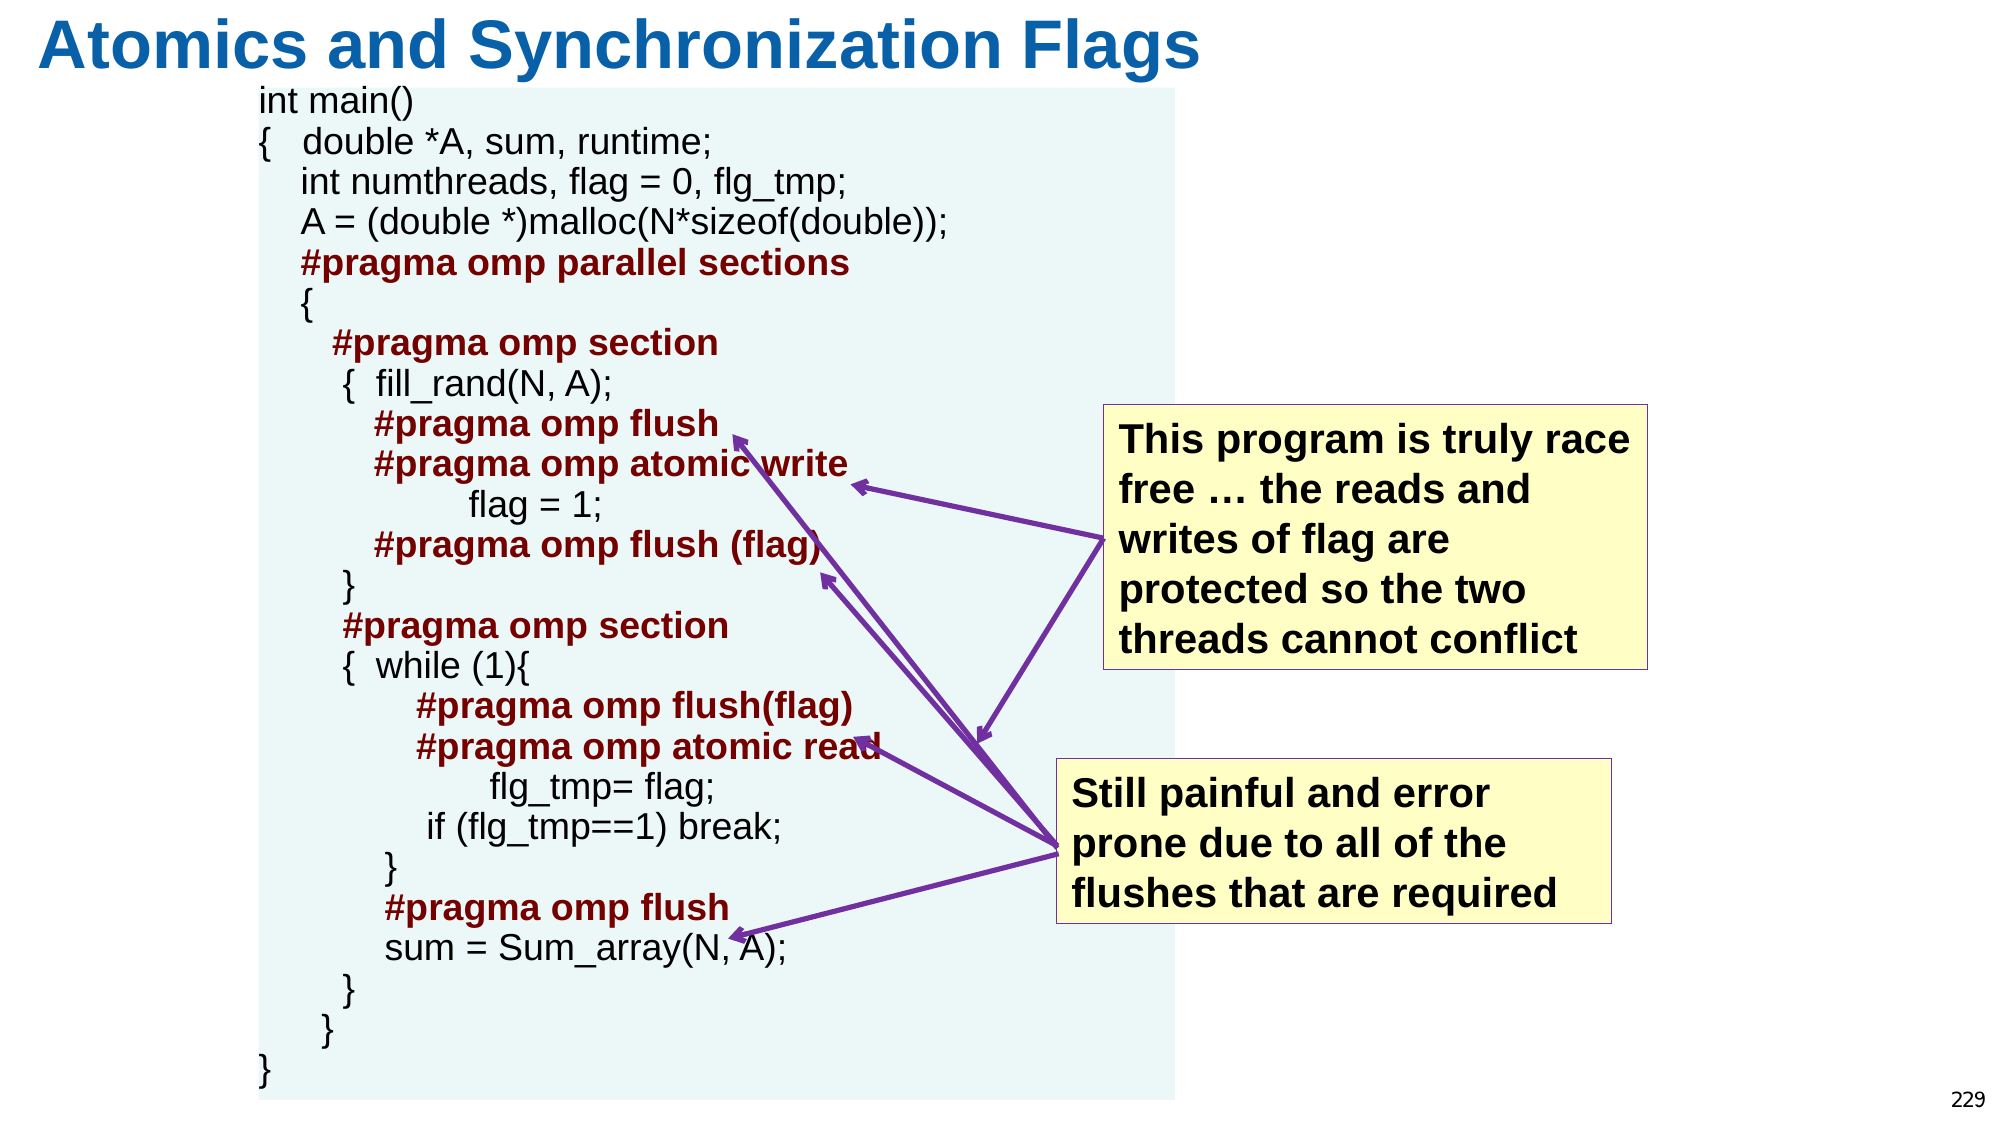

# Atomics and Synchronization Flags
int main()
{   double *A, sum, runtime;
    int numthreads, flag = 0, flg_tmp;
    A = (double *)malloc(N*sizeof(double));
    #pragma omp parallel sections
    {
       #pragma omp section
        {  fill_rand(N, A);
           #pragma omp flush
           #pragma omp atomic write
                    flag = 1;
           #pragma omp flush (flag)
        }
        #pragma omp section
        {  while (1){
               #pragma omp flush(flag)
               #pragma omp atomic read
                      flg_tmp= flag;
                if (flg_tmp==1) break;
            }
            #pragma omp flush
            sum = Sum_array(N, A);
        }
      }
}
This program is truly race free … the reads and writes of flag are protected so the two threads cannot conflict
Still painful and error prone due to all of the flushes that are required
229